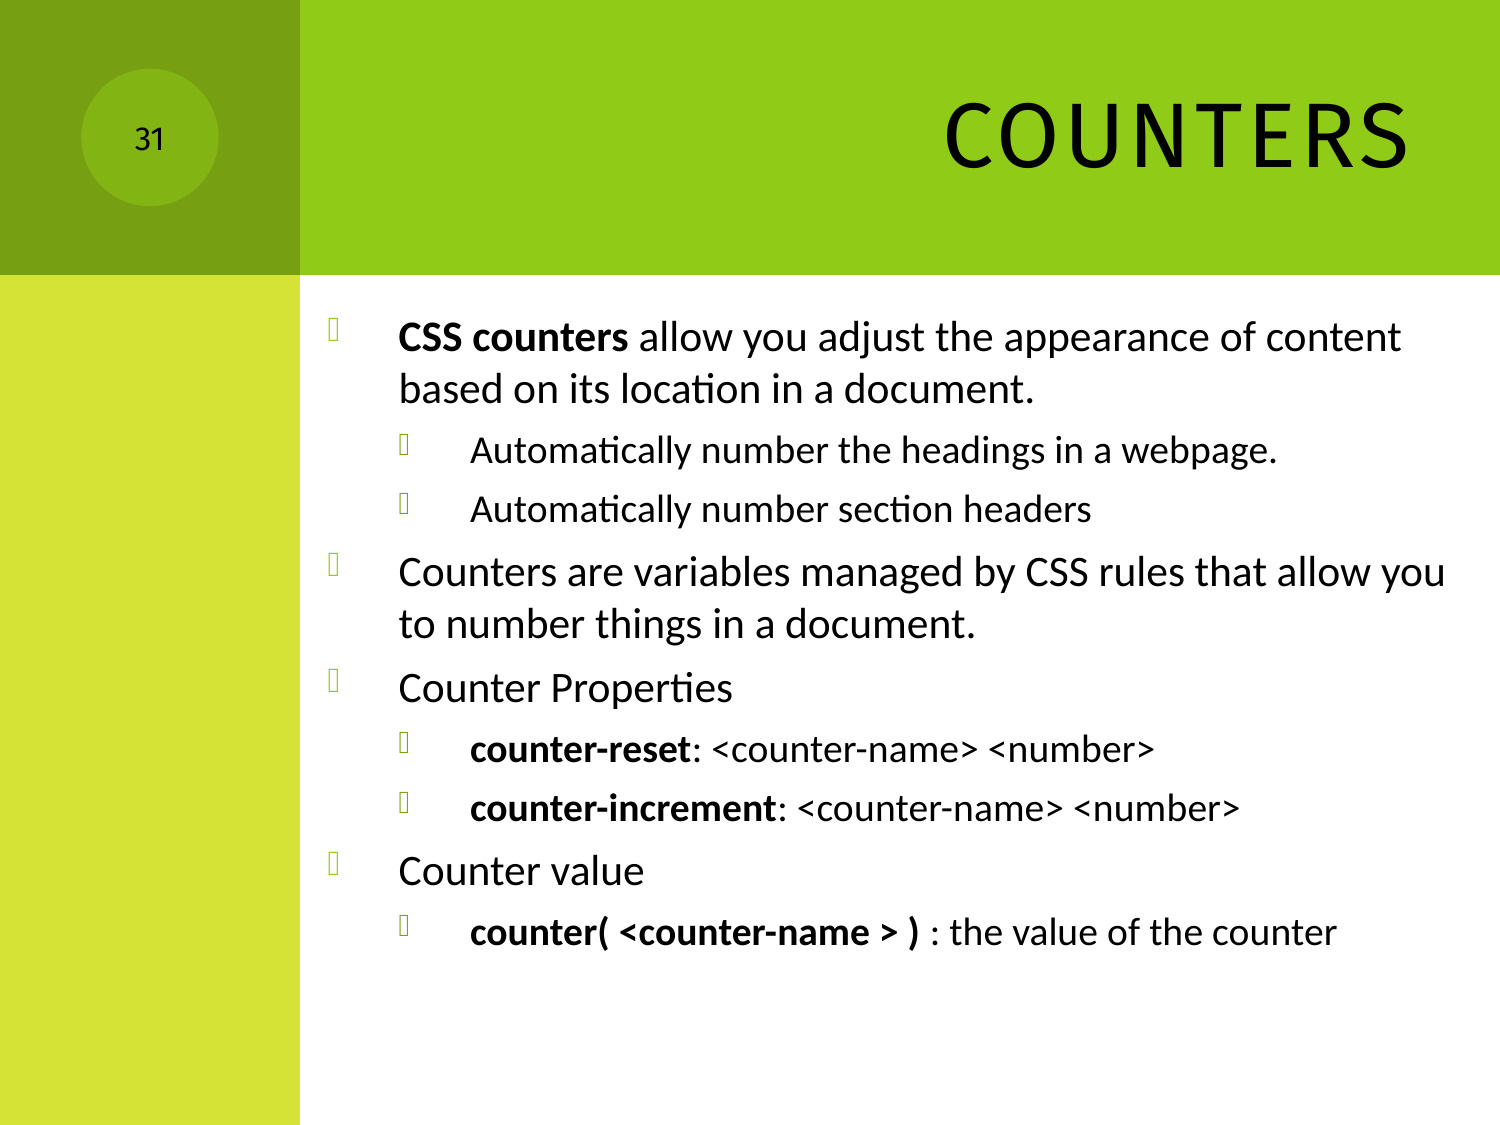

# Counters
31
CSS counters allow you adjust the appearance of content based on its location in a document.
Automatically number the headings in a webpage.
Automatically number section headers
Counters are variables managed by CSS rules that allow you to number things in a document.
Counter Properties
counter-reset: <counter-name> <number>
counter-increment: <counter-name> <number>
Counter value
counter( <counter-name > ) : the value of the counter